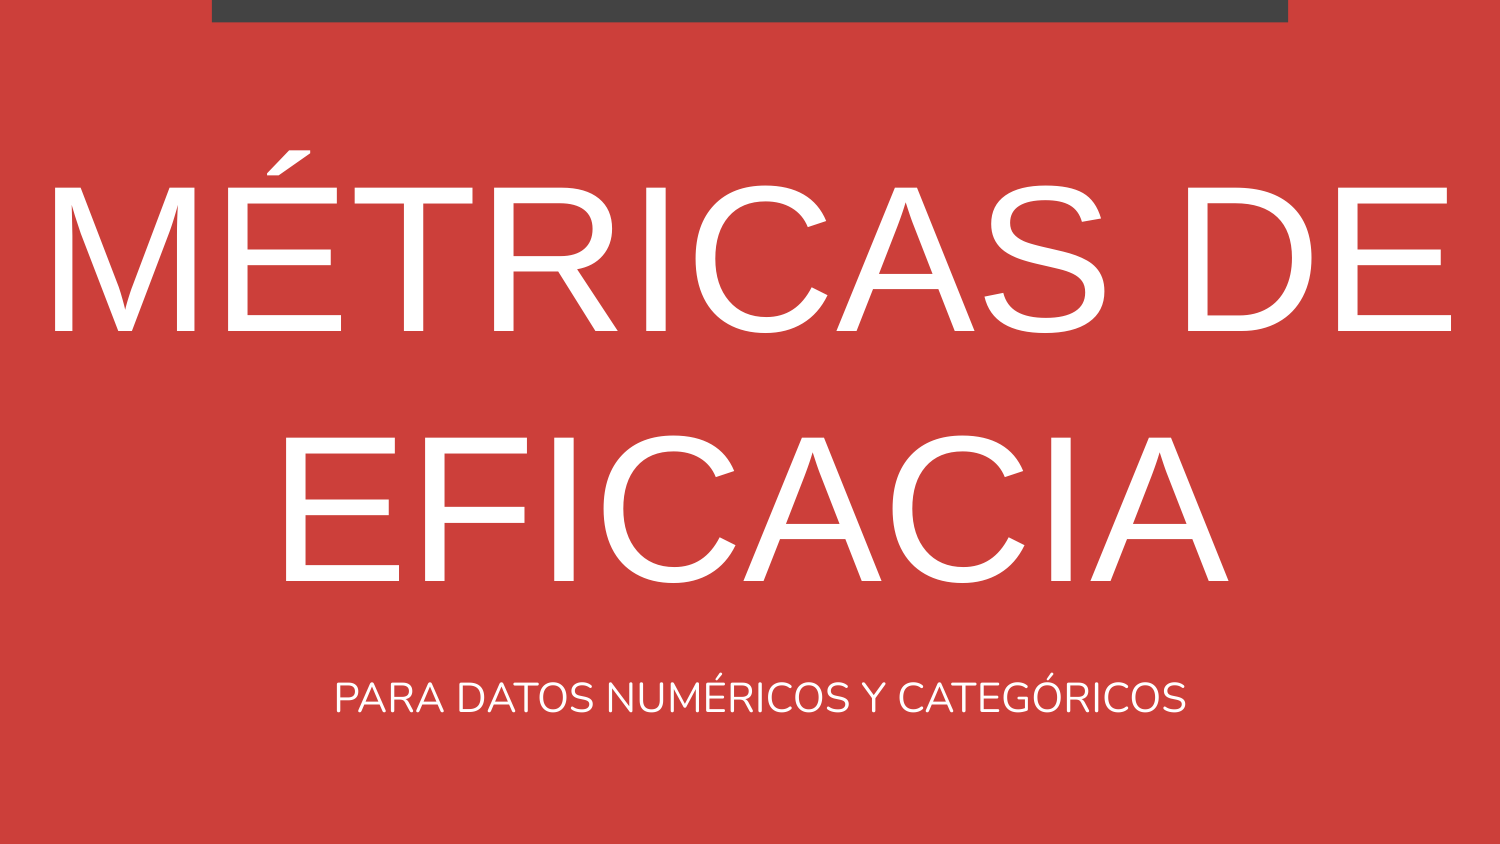

MÉTRICAS DE EFICACIA
PARA DATOS NUMÉRICOS Y CATEGÓRICOS